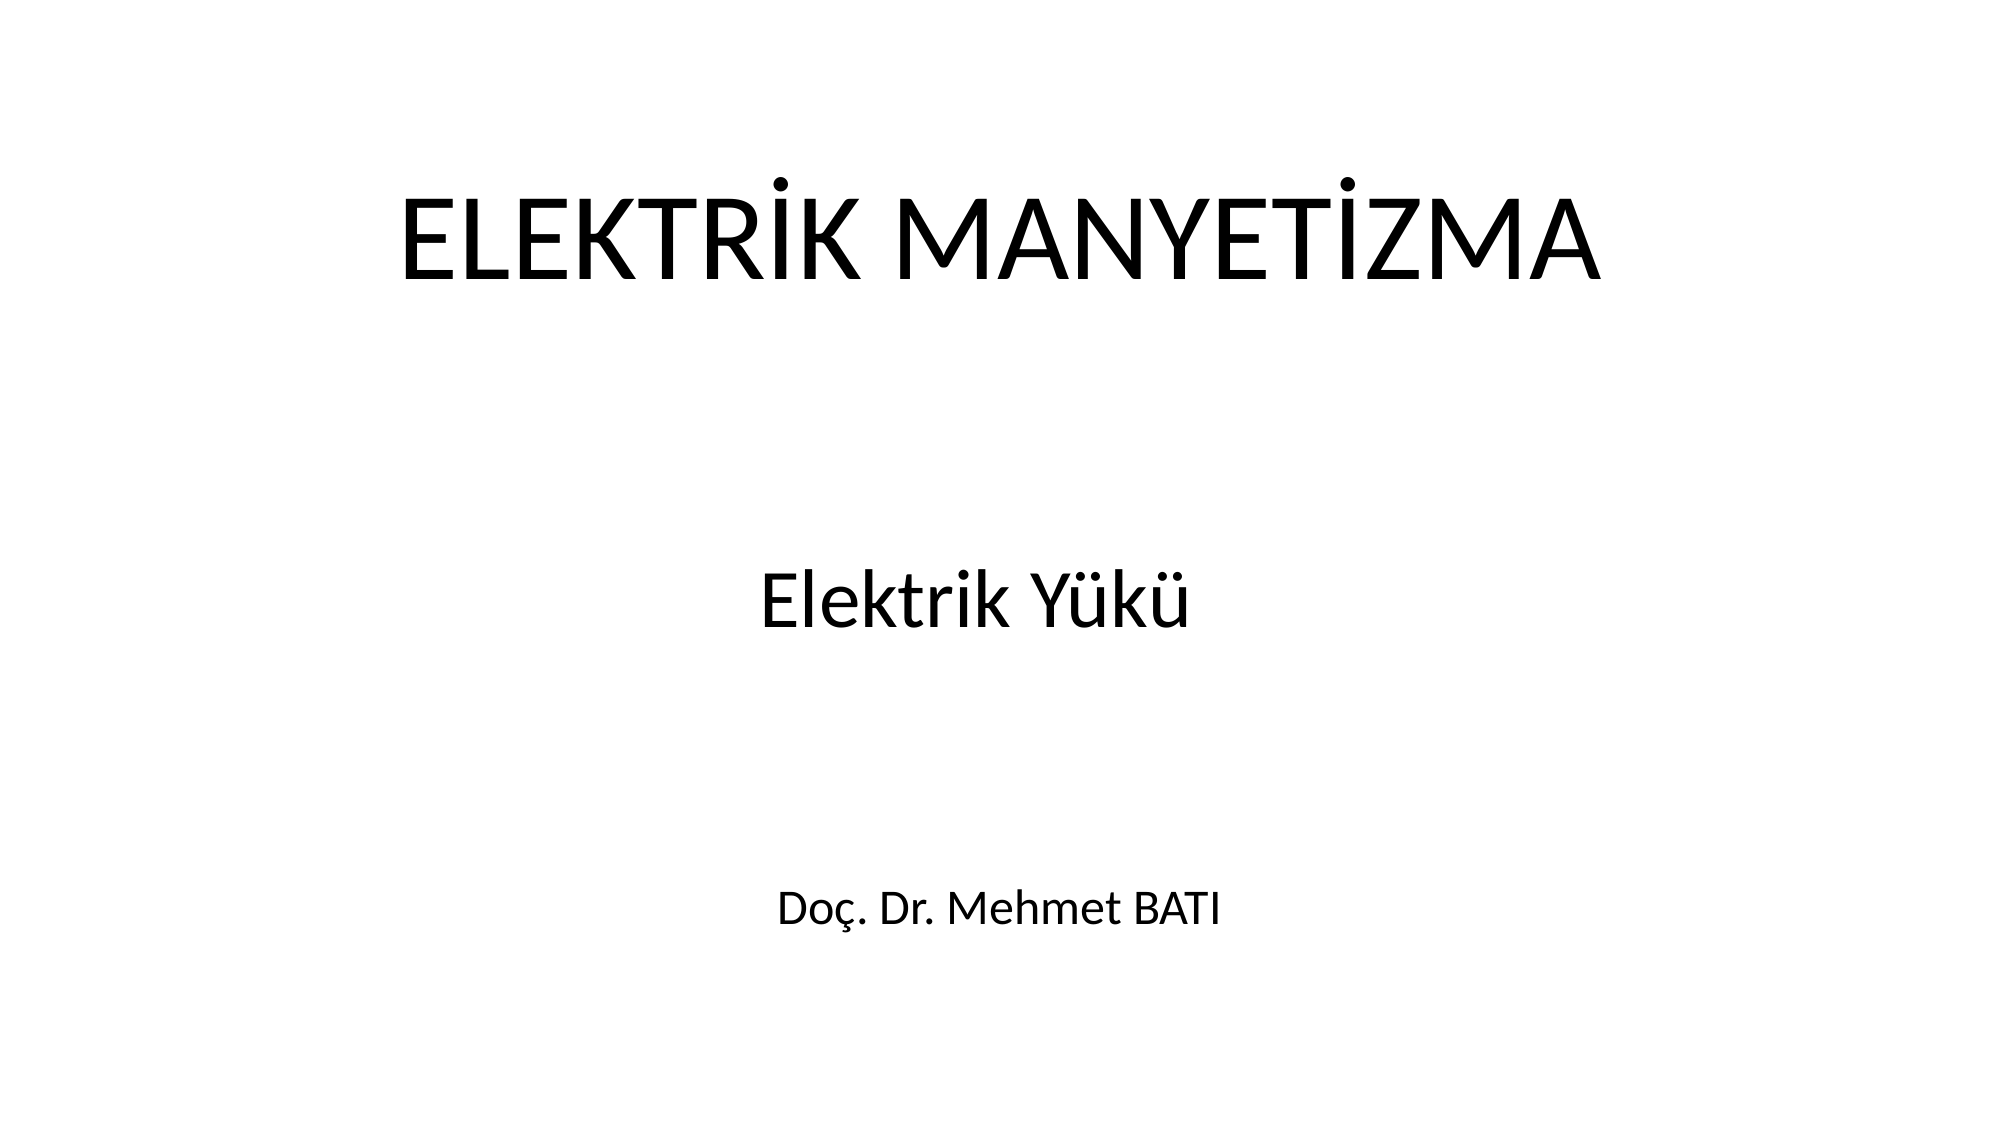

# ELEKTRİK MANYETİZMA
Elektrik Yükü
Doç. Dr. Mehmet BATI